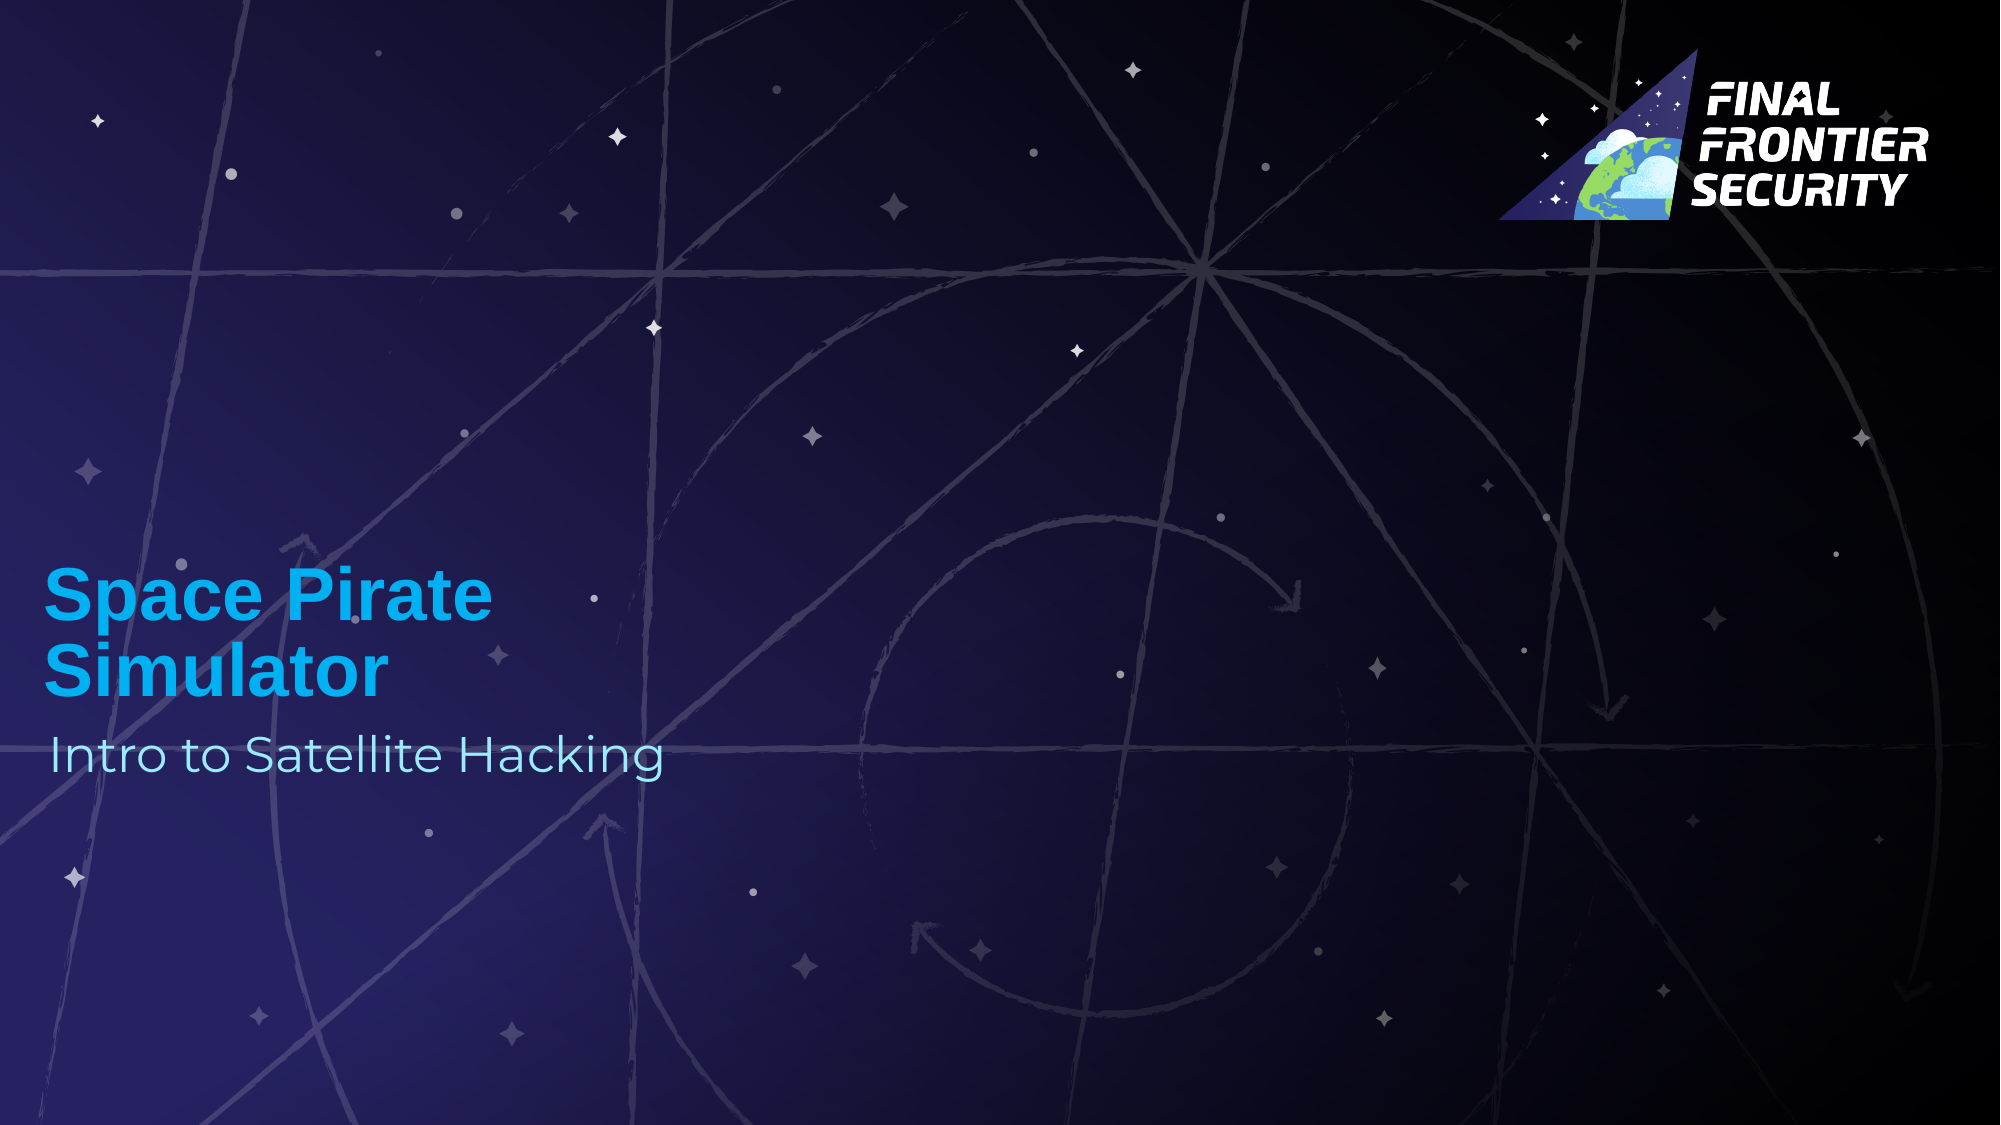

# Space Pirate Simulator
Intro to Satellite Hacking